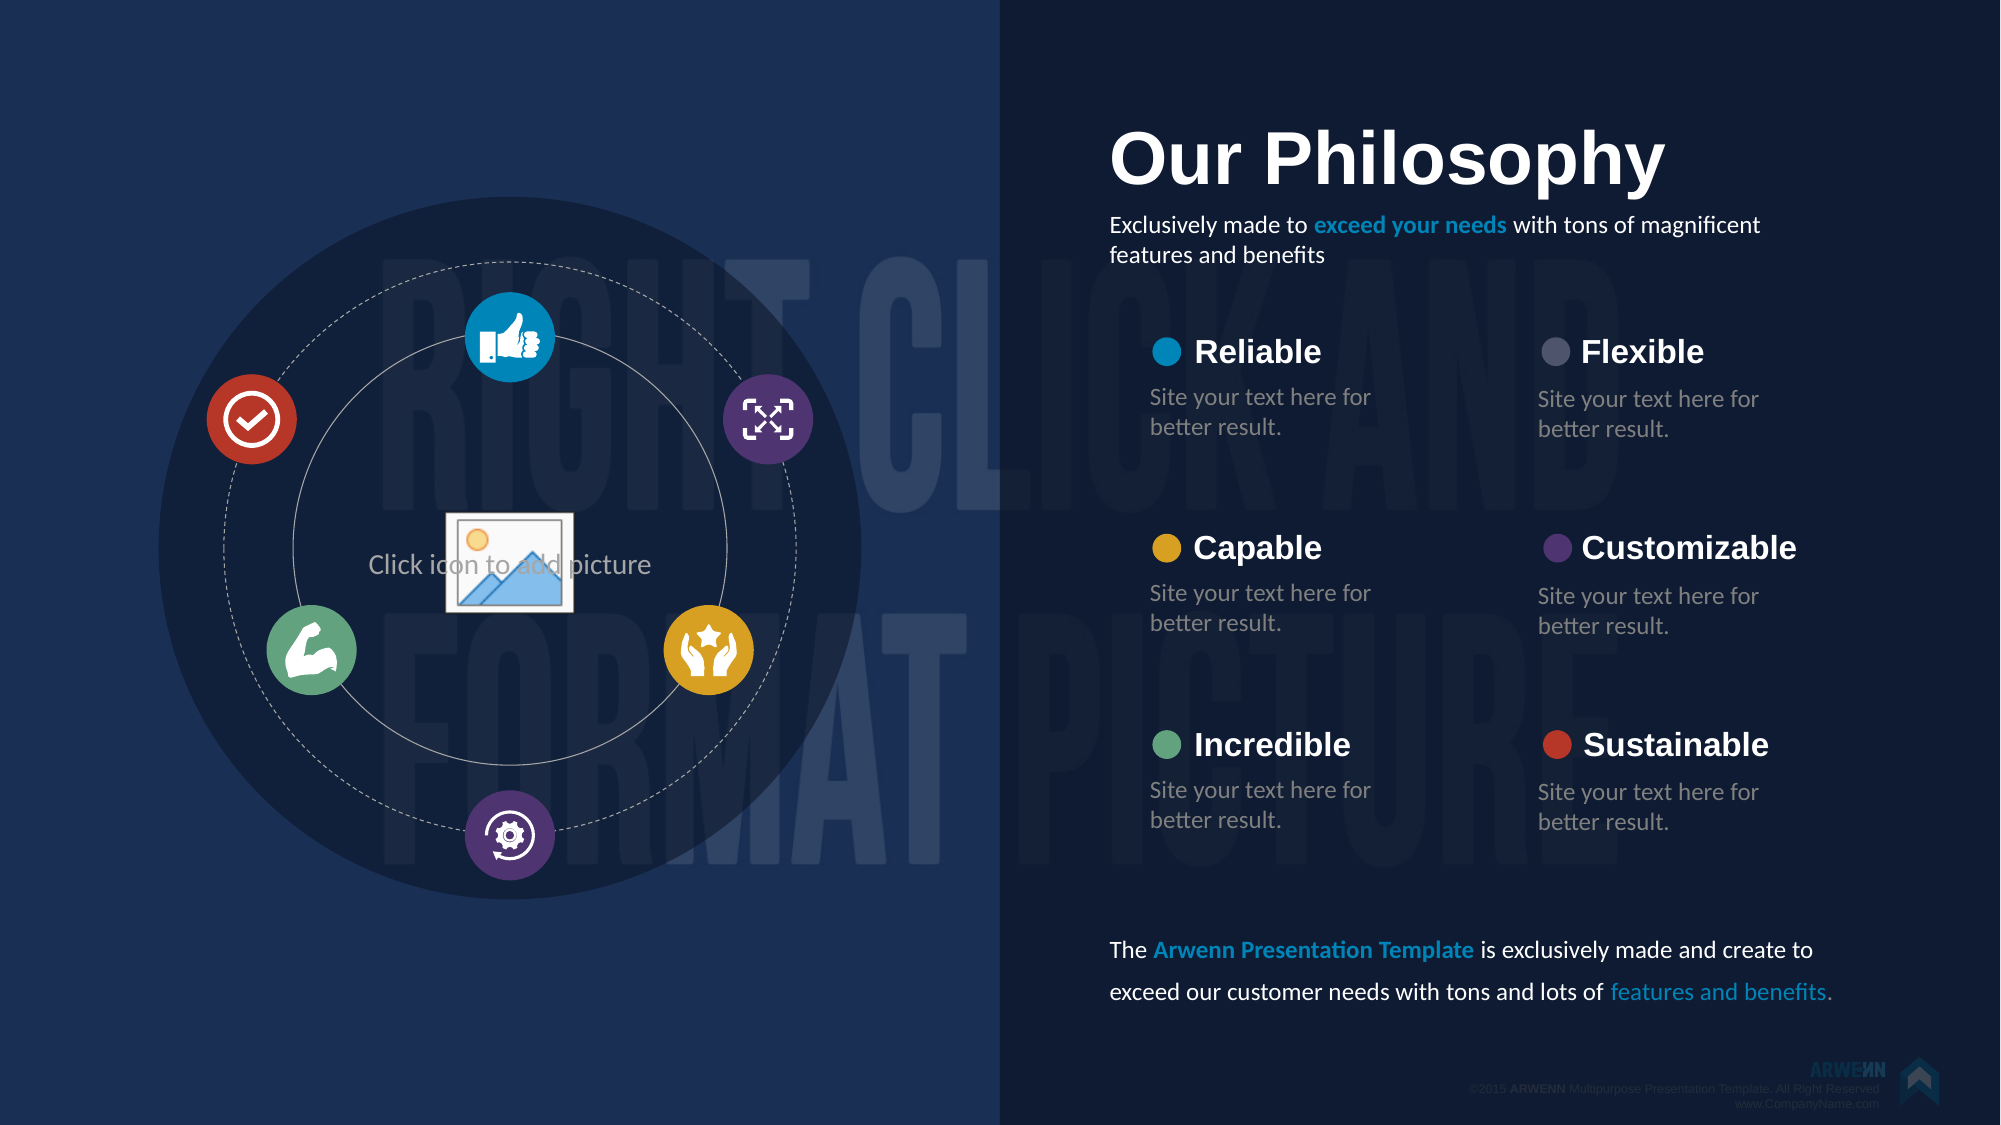

# Our Philosophy

Exclusively made to exceed your needs with tons of magnificent features and benefits

Reliable

Site your text here for better result.
Flexible

Site your text here for better result.

Capable

Site your text here for better result.
Customizable

Site your text here for better result.

Incredible

Site your text here for better result.
Sustainable

Site your text here for better result.

The Arwenn Presentation Template is exclusively made and create to exceed our customer needs with tons and lots of features and benefits.